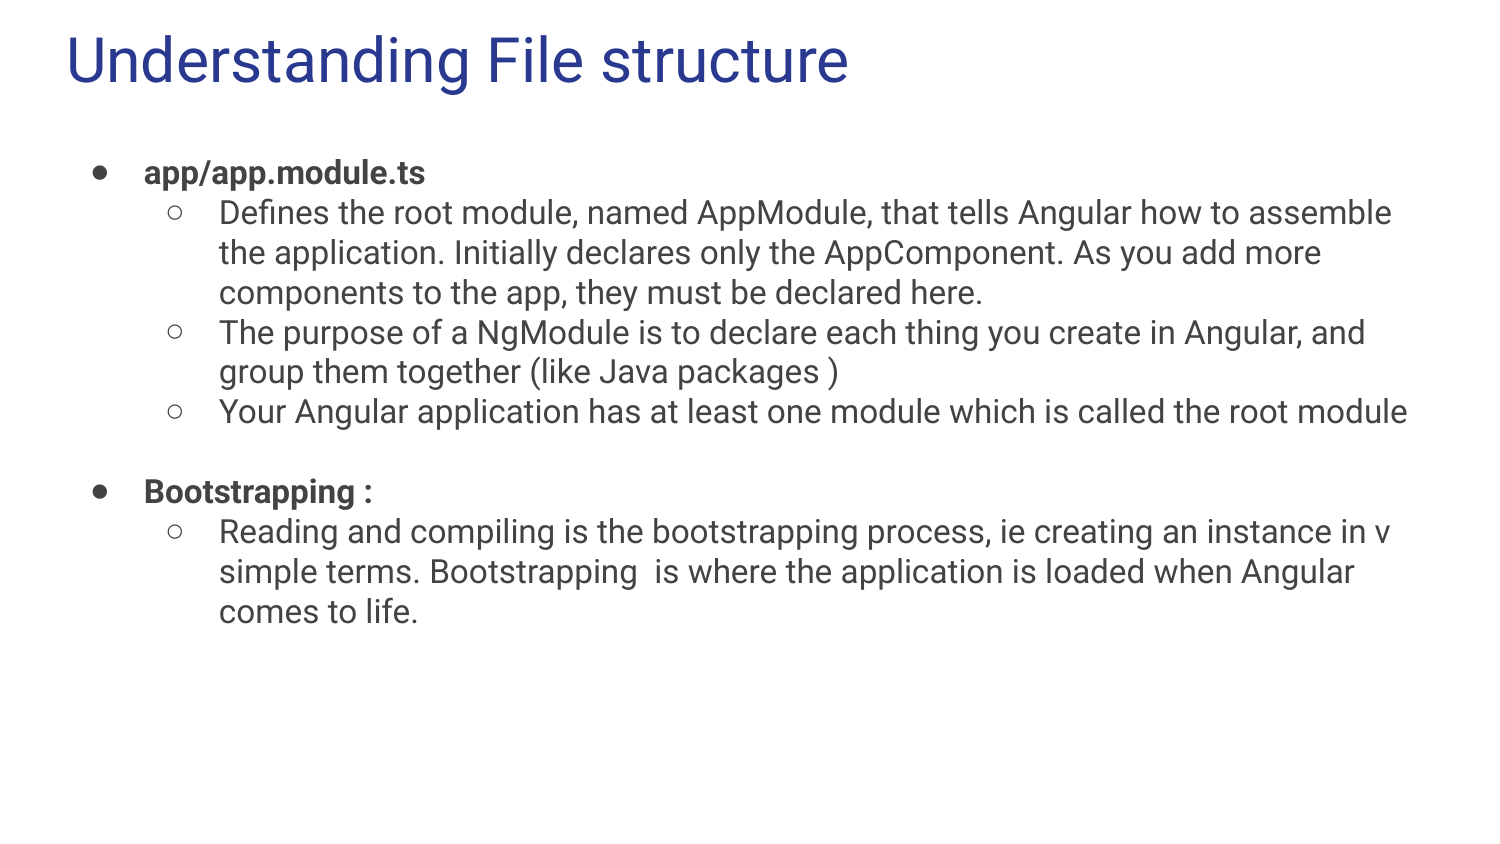

# Understanding File structure
app/app.module.ts
Defines the root module, named AppModule, that tells Angular how to assemble the application. Initially declares only the AppComponent. As you add more components to the app, they must be declared here.
The purpose of a NgModule is to declare each thing you create in Angular, and group them together (like Java packages )
Your Angular application has at least one module which is called the root module

Bootstrapping :
Reading and compiling is the bootstrapping process, ie creating an instance in v simple terms. Bootstrapping  is where the application is loaded when Angular comes to life.